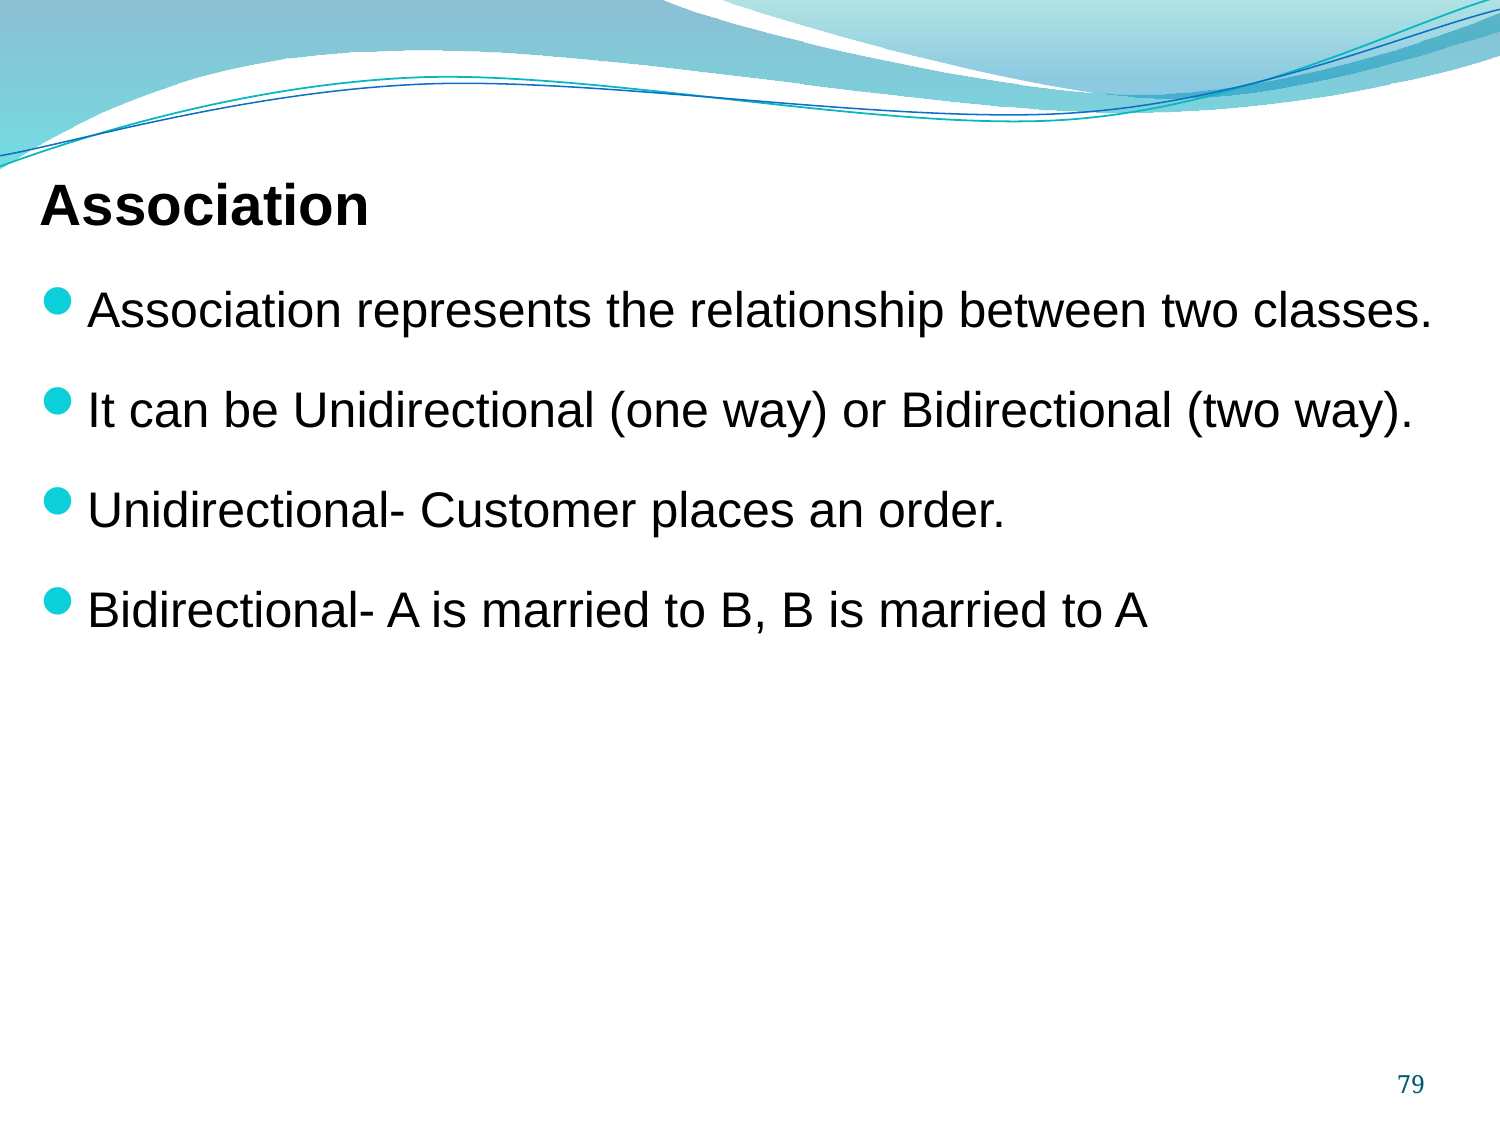

Association
Association represents the relationship between two classes.
It can be Unidirectional (one way) or Bidirectional (two way).
Unidirectional- Customer places an order.
Bidirectional- A is married to B, B is married to A
79